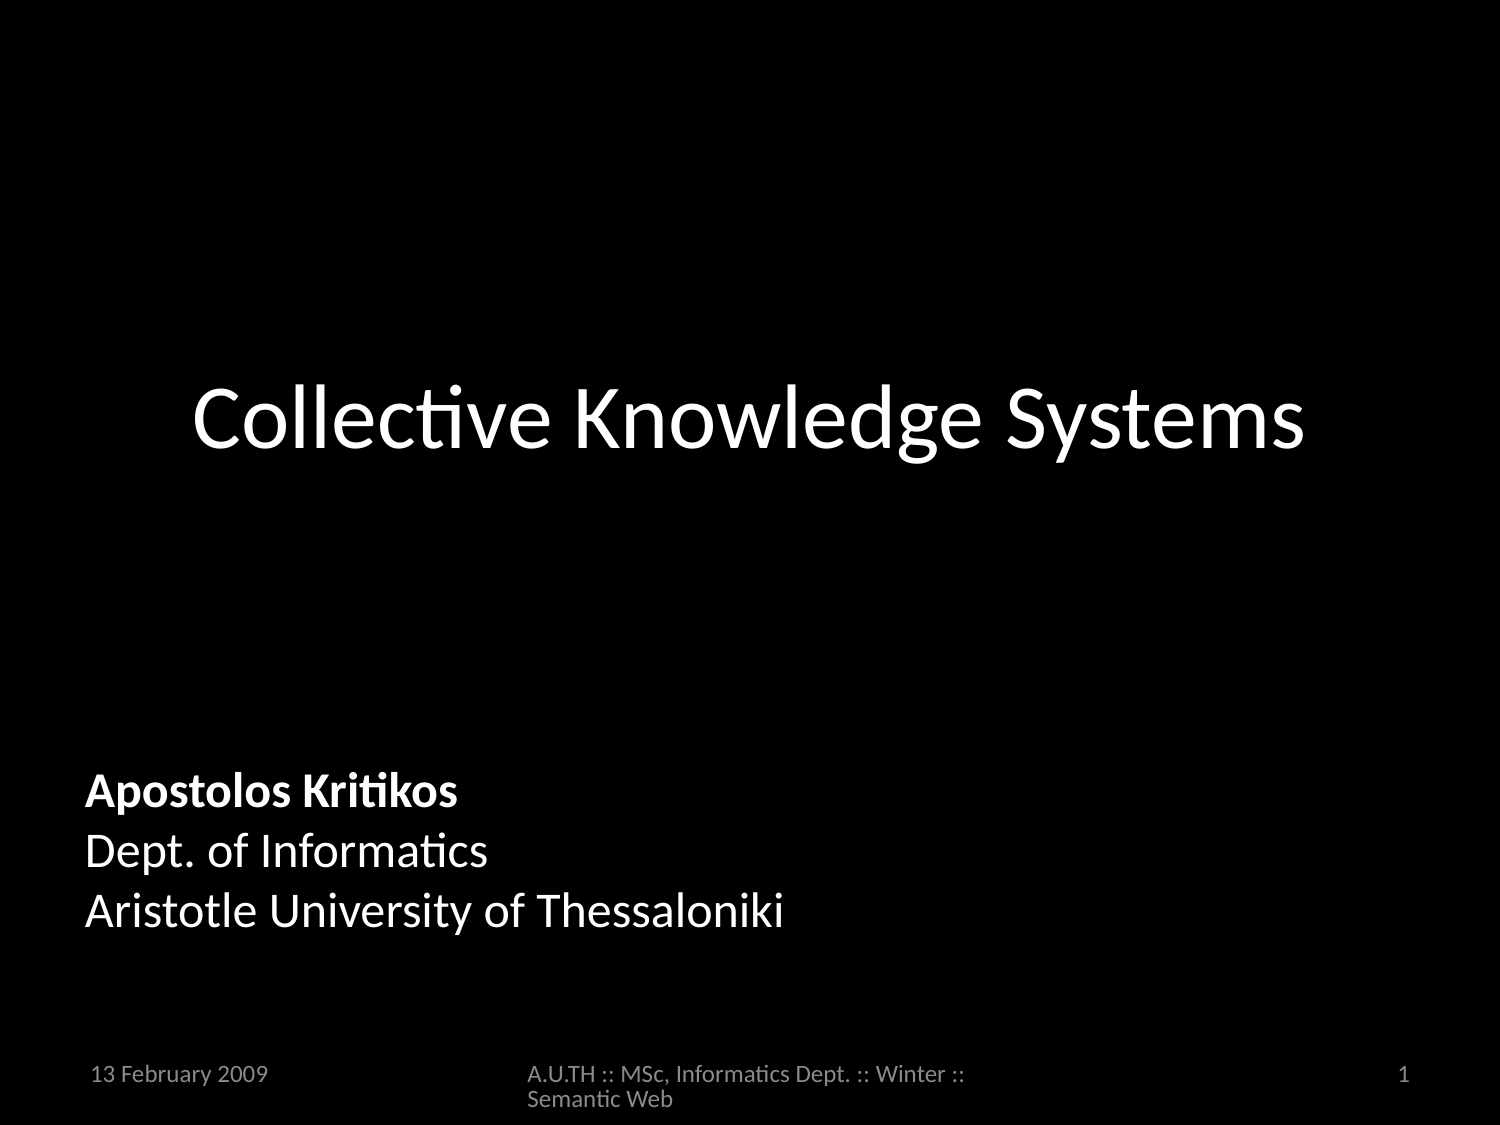

Collective Knowledge Systems
Apostolos Kritikos
Dept. of Informatics
Aristotle University of Thessaloniki
13 February 2009
A.U.TH :: MSc, Informatics Dept. :: Winter :: Semantic Web
1